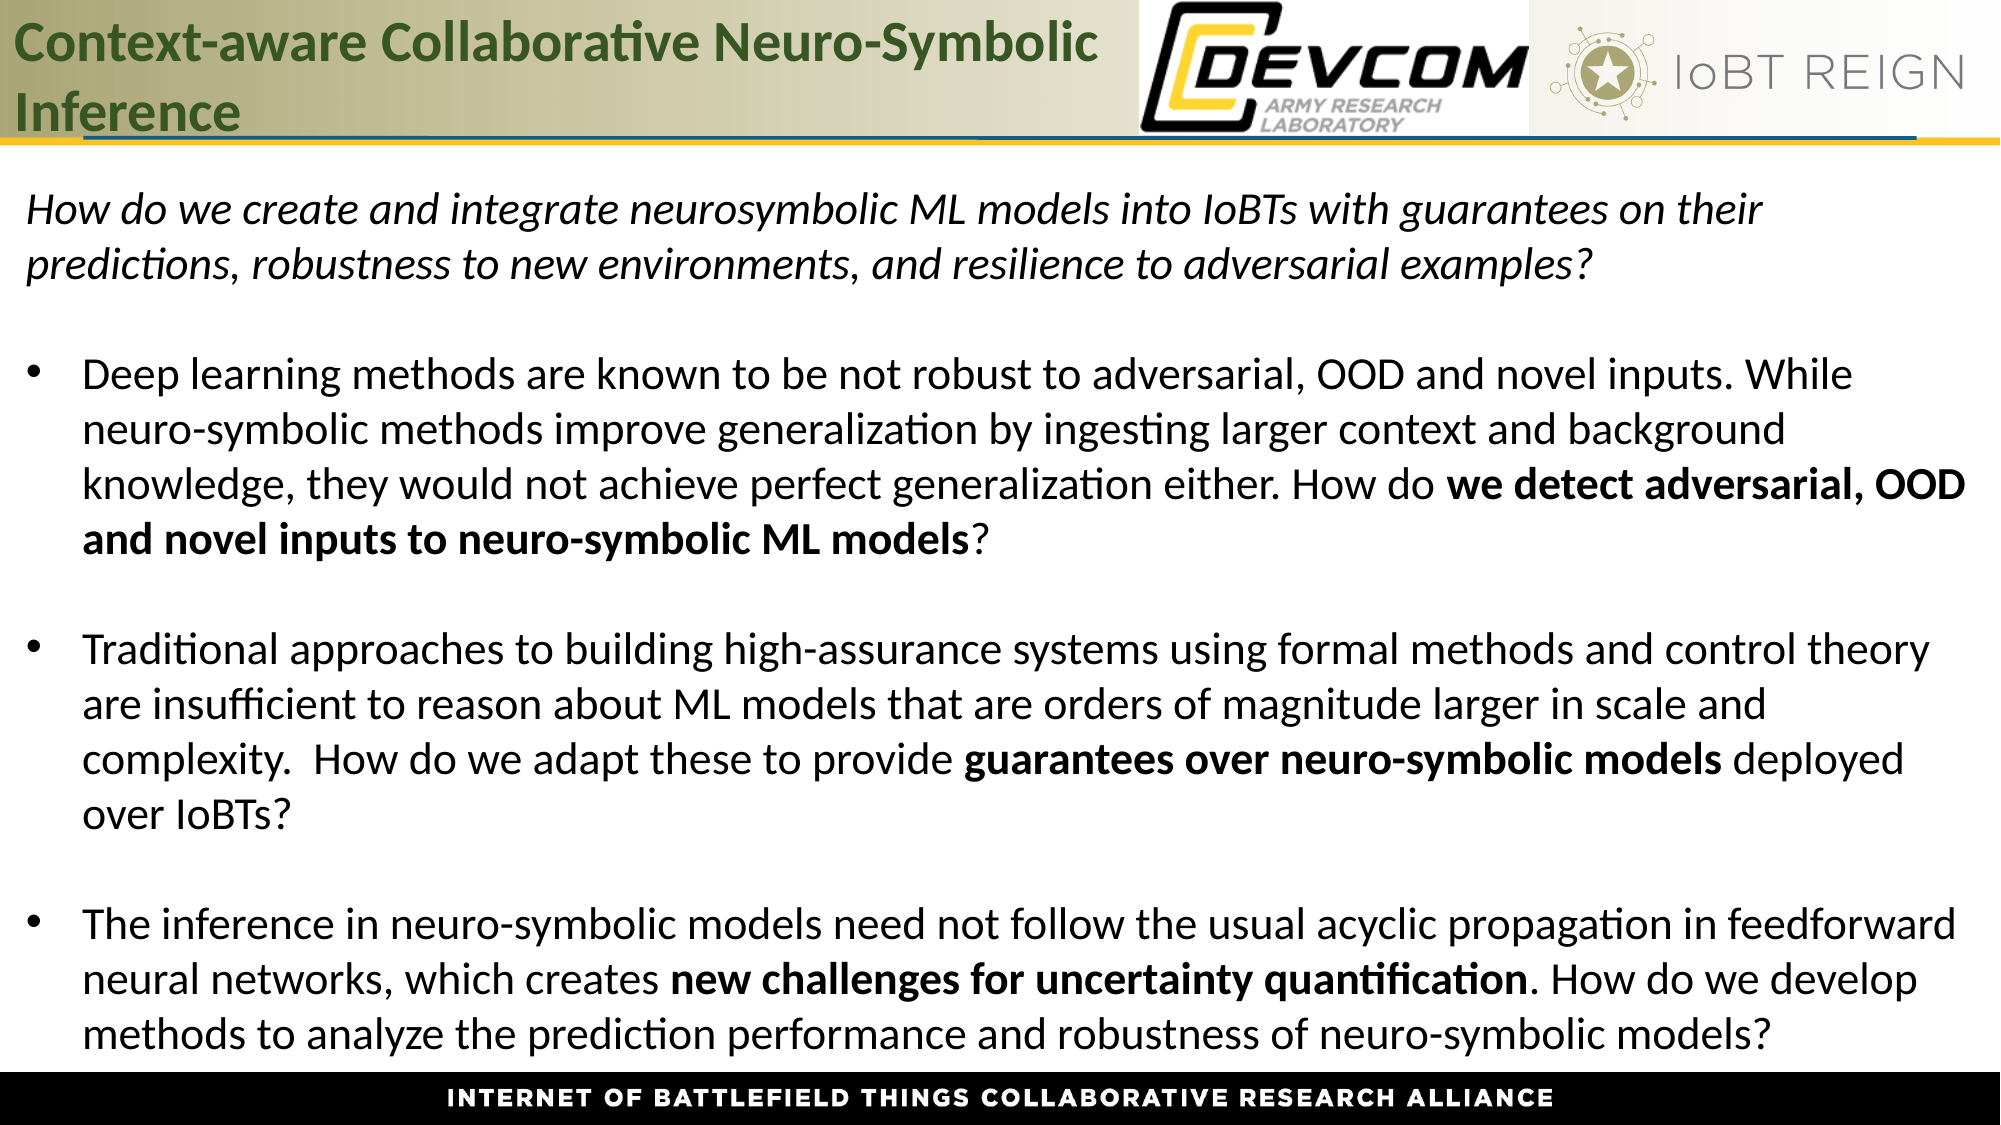

18
Context-aware Collaborative Neuro-Symbolic Inference
How do we create and integrate neurosymbolic ML models into IoBTs with guarantees on their predictions, robustness to new environments, and resilience to adversarial examples?

Deep learning methods are known to be not robust to adversarial, OOD and novel inputs. While neuro-symbolic methods improve generalization by ingesting larger context and background knowledge, they would not achieve perfect generalization either. How do we detect adversarial, OOD and novel inputs to neuro-symbolic ML models?

Traditional approaches to building high-assurance systems using formal methods and control theory are insufficient to reason about ML models that are orders of magnitude larger in scale and complexity.  How do we adapt these to provide guarantees over neuro-symbolic models deployed over IoBTs?

The inference in neuro-symbolic models need not follow the usual acyclic propagation in feedforward neural networks, which creates new challenges for uncertainty quantification. How do we develop methods to analyze the prediction performance and robustness of neuro-symbolic models?